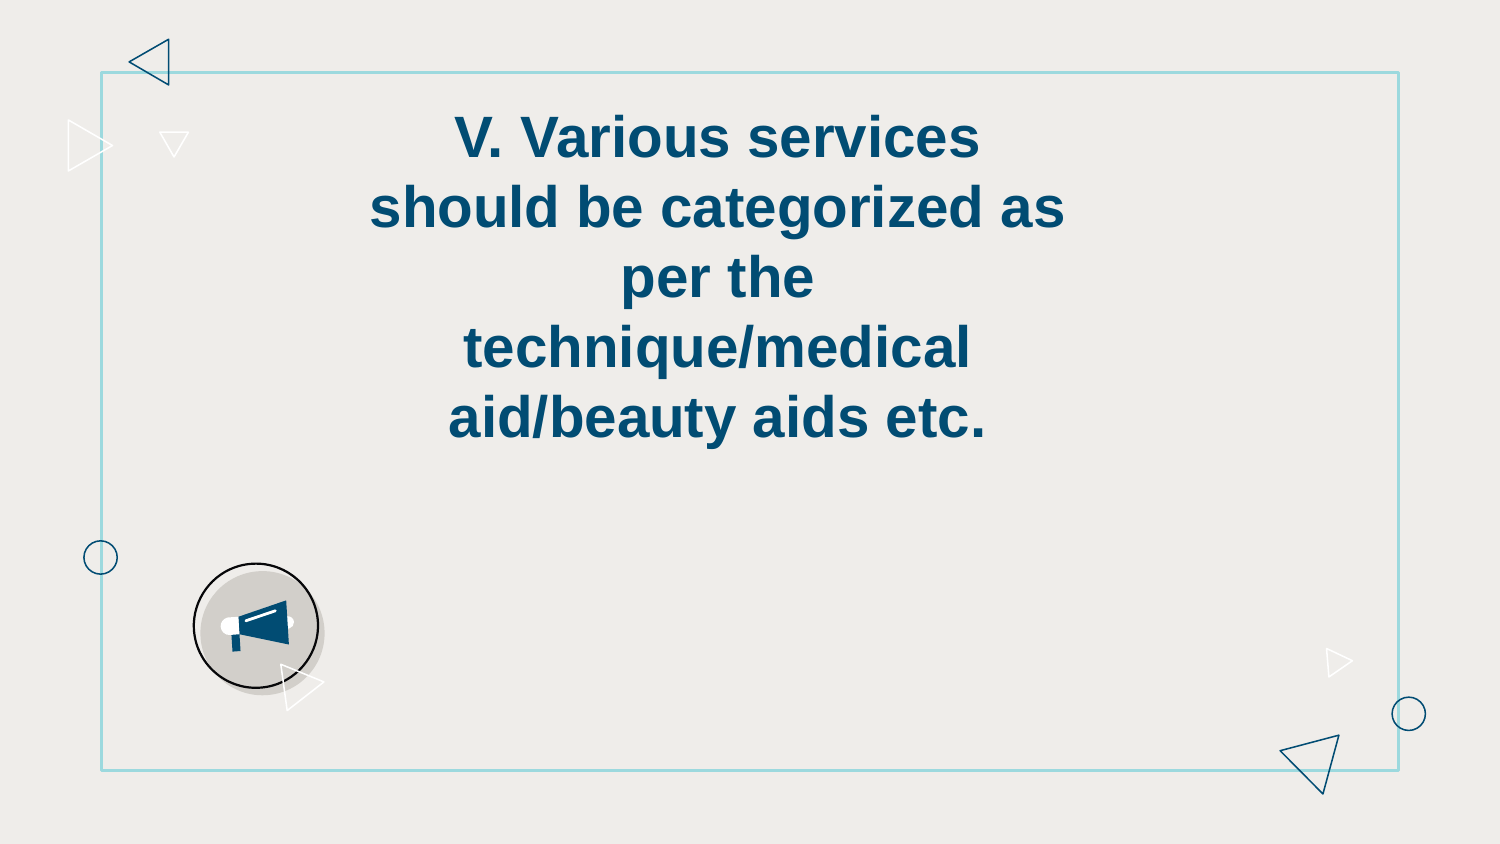

# V. Various services should be categorized as per the technique/medical aid/beauty aids etc.